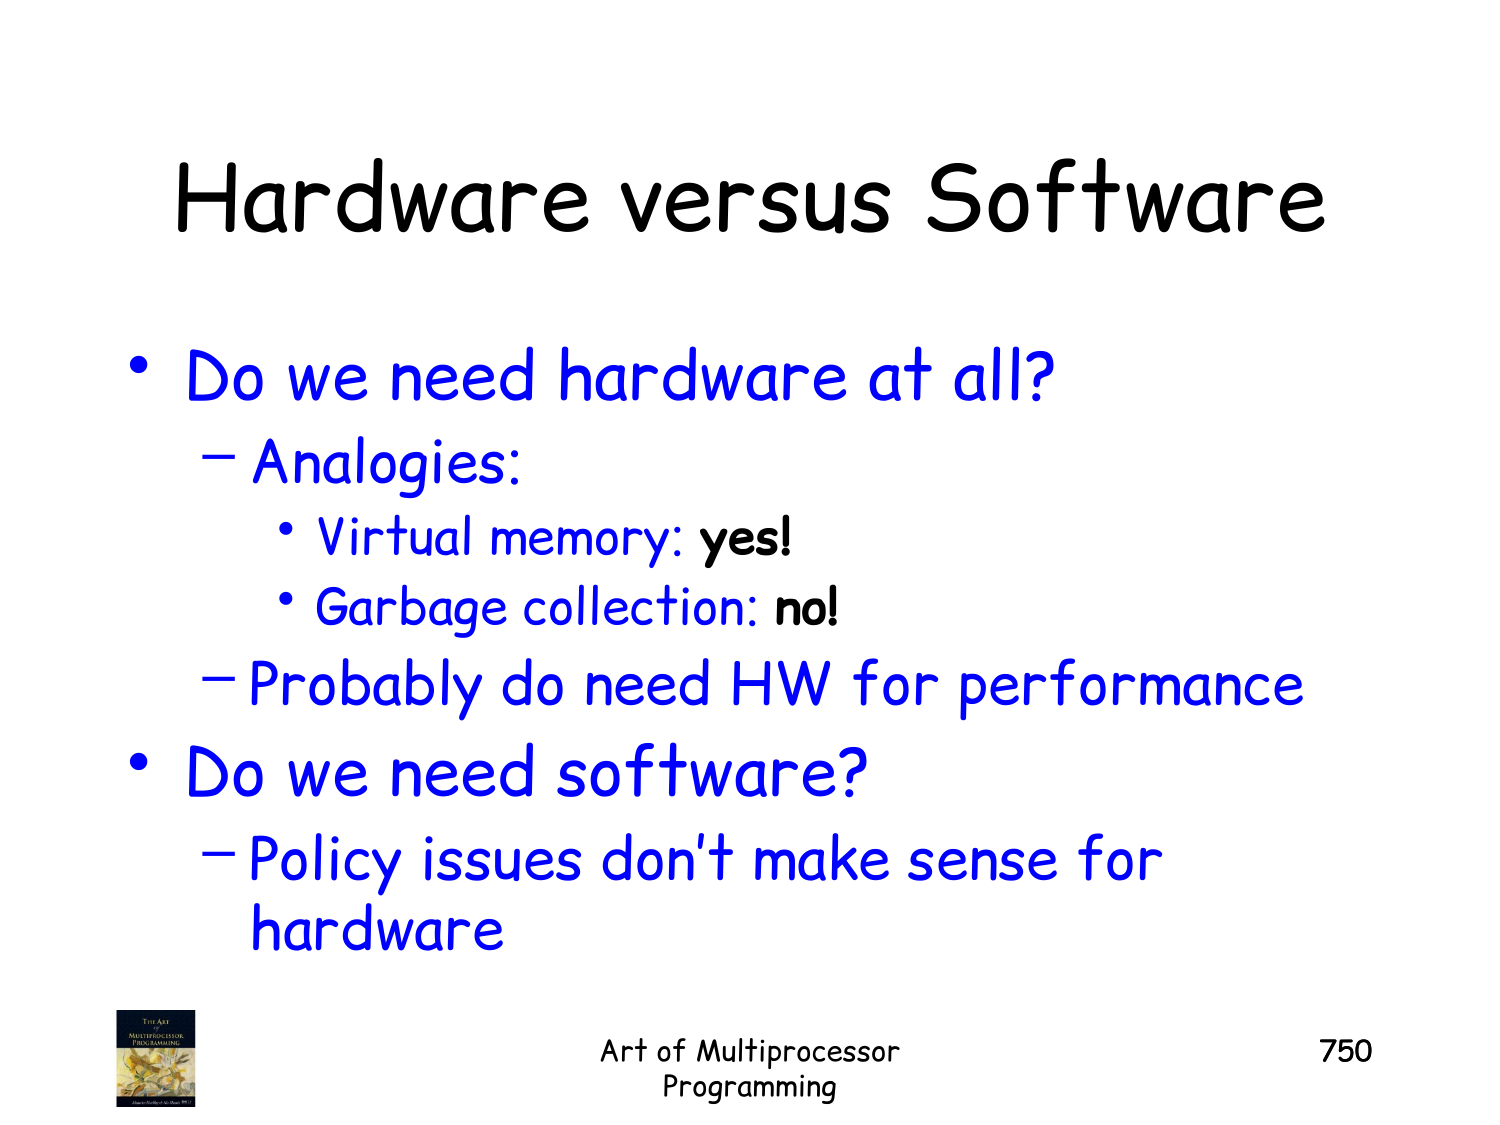

# Hardware versus Software
Do we need hardware at all?
Analogies:
Virtual memory: yes!
Garbage collection: no!
Probably do need HW for performance
Do we need software?
Policy issues don’t make sense for hardware
Art of Multiprocessor Programming
750
750